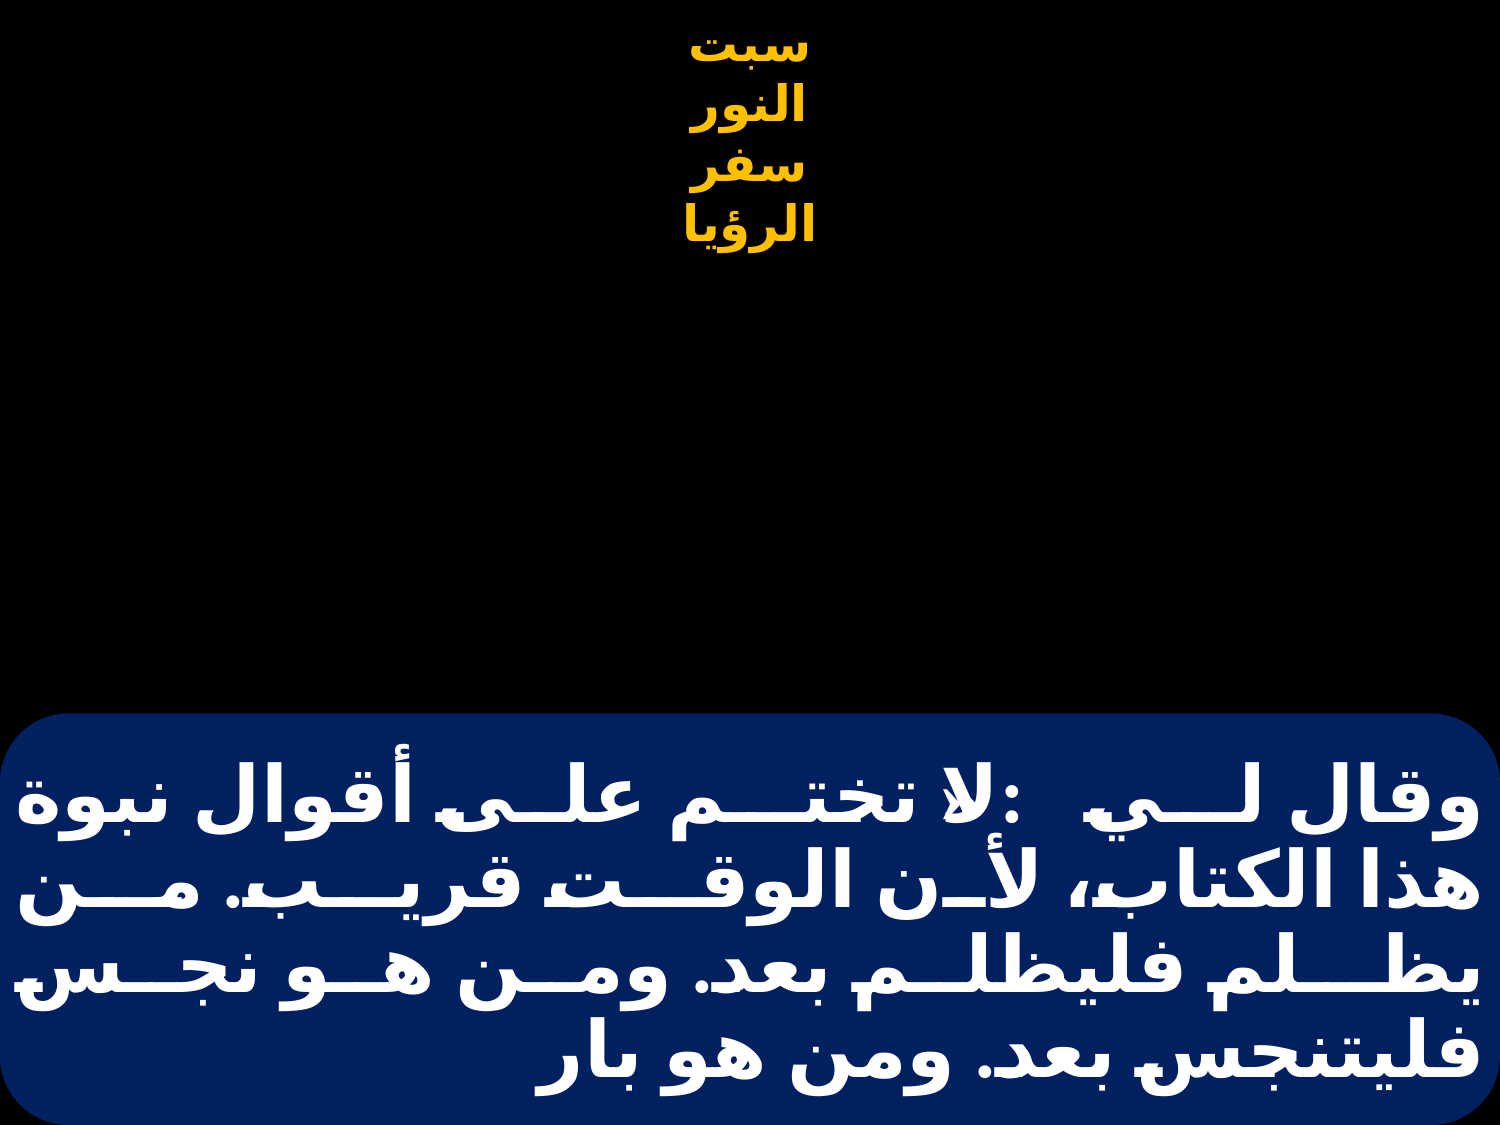

# وقال لـي: «لا تختـم على أقوال نبوة هذا الكتاب، لأن الوقـت قريـب. مـن يظـلم فليظلم بعد. ومن هو نجس فليتنجس بعد. ومن هو بار